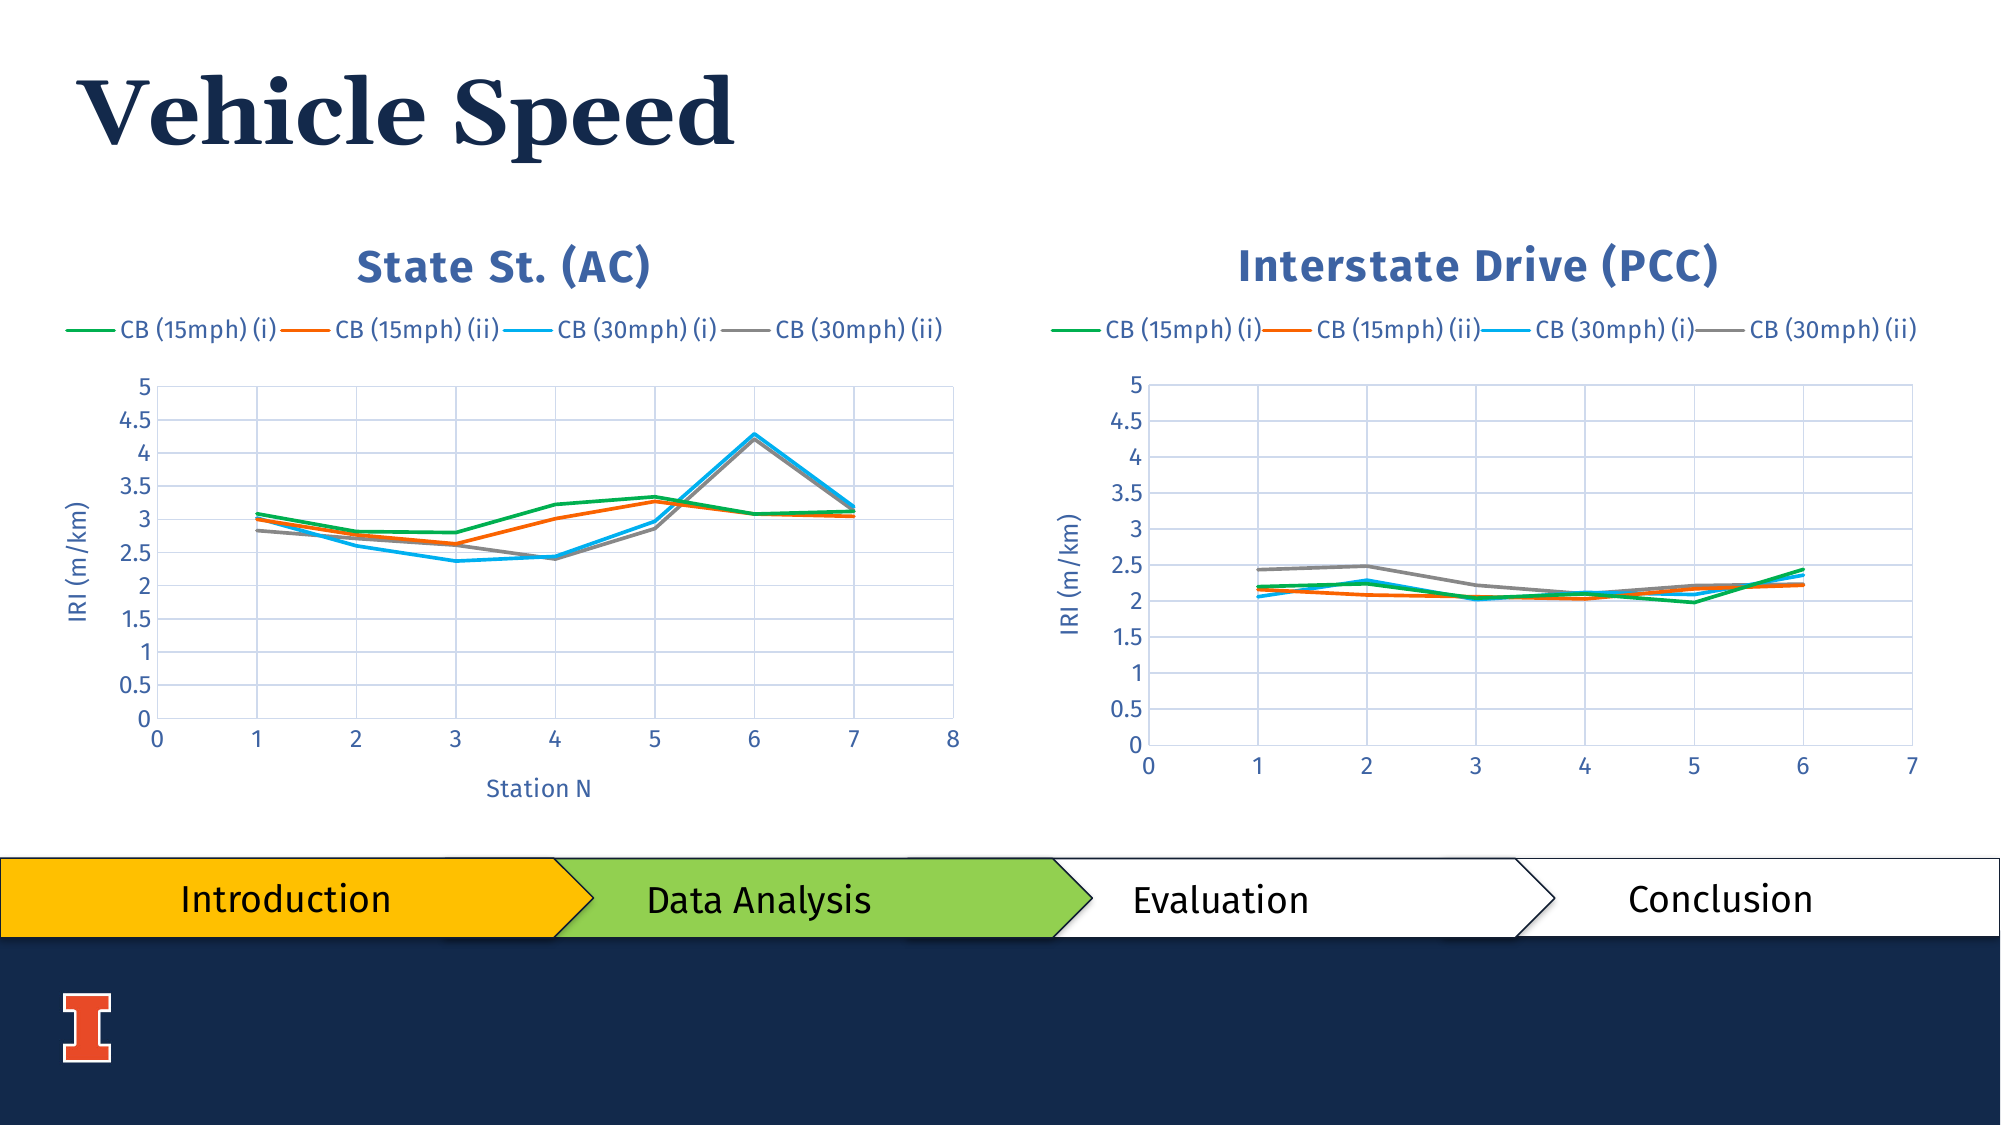

Vehicle Speed

### Chart: State St. (AC)

| Category | CB (15mph) (i) | CB (15mph) (ii) | CB (30mph) (i) | CB (30mph) (ii) |
|---|---|---|---|---|

### Chart: Interstate Drive (PCC)

| Category | CB (15mph) (i) | CB (15mph) (ii) | CB (30mph) (i) | CB (30mph) (ii) |
|---|---|---|---|---|

Introduction
Data Analysis
Evaluation
Conclusion